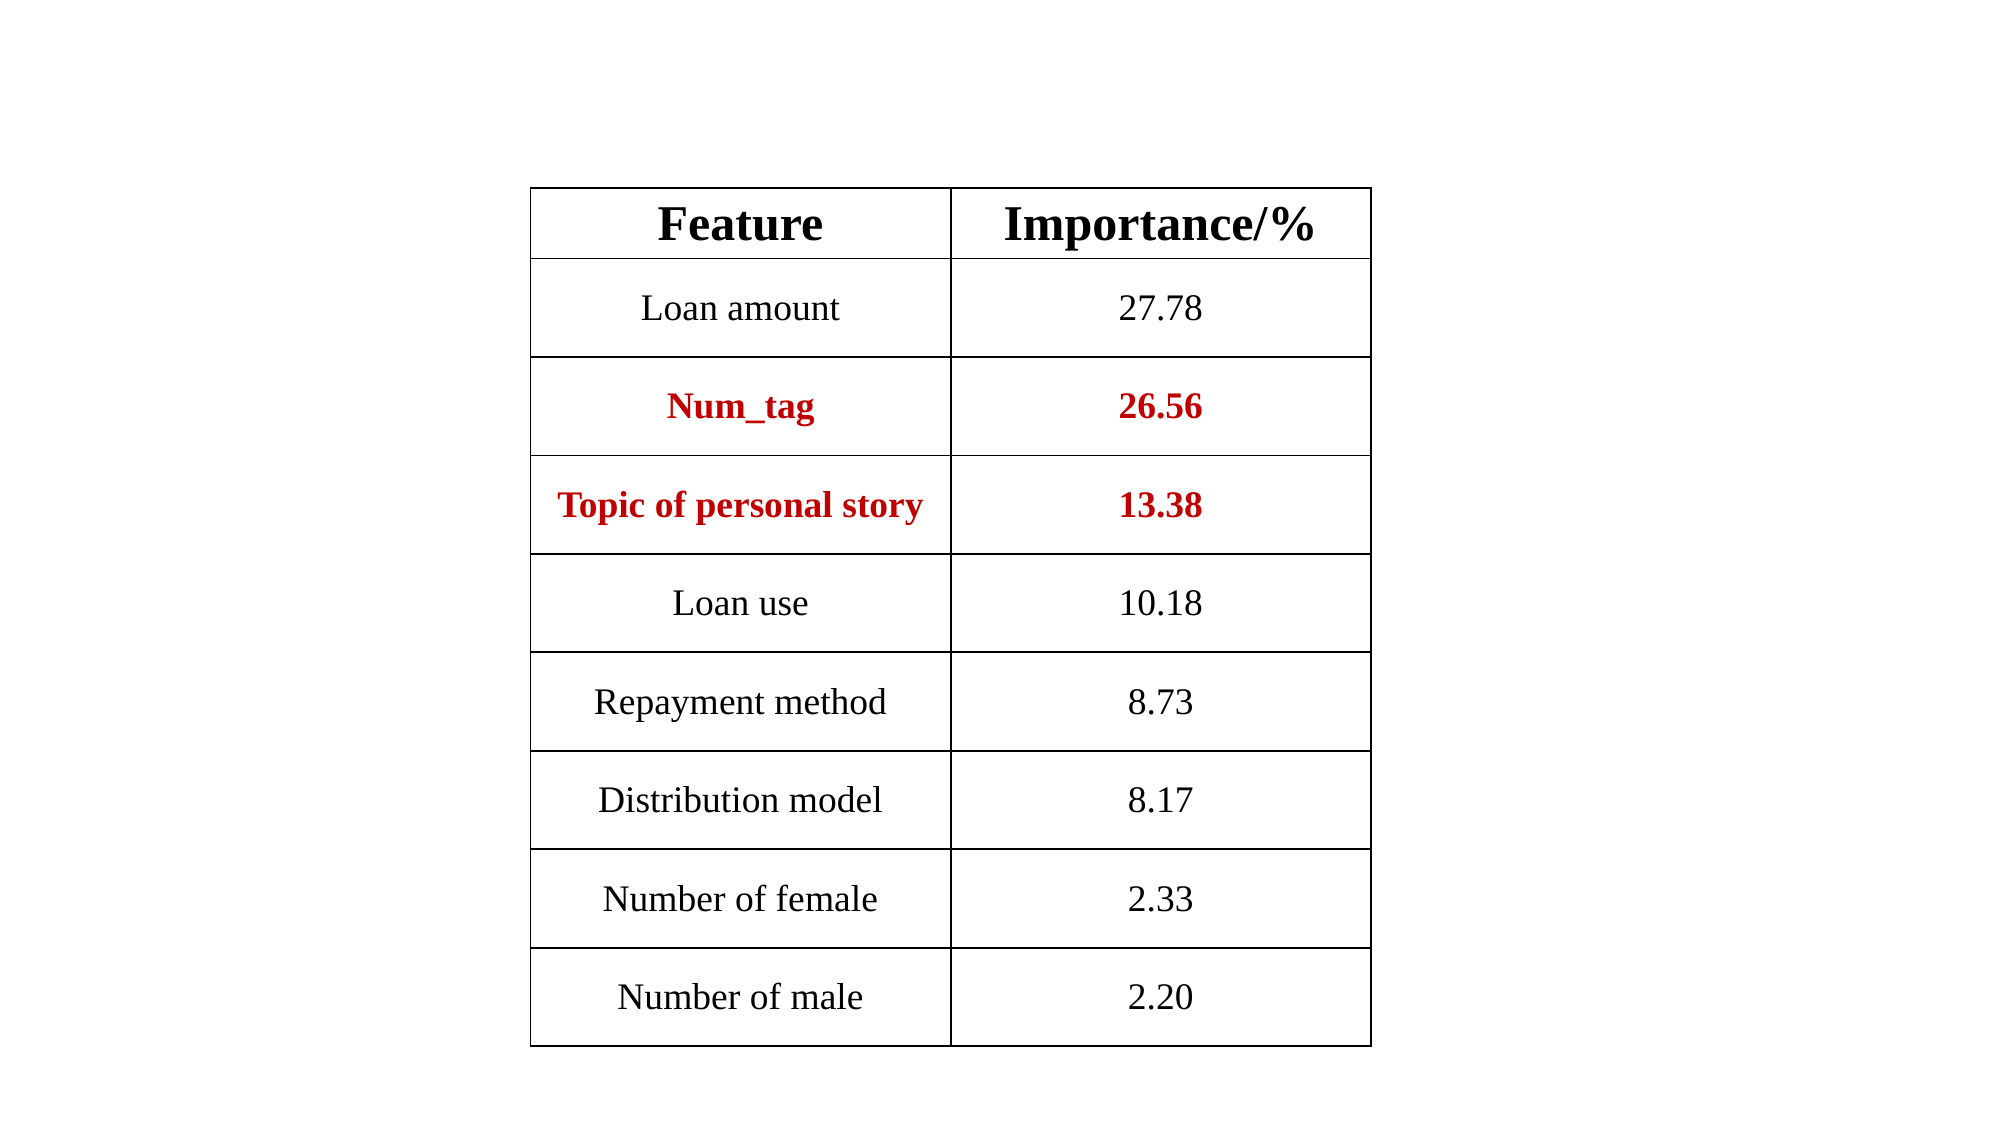

| Feature | Importance/% |
| --- | --- |
| Loan amount | 27.78 |
| Num\_tag | 26.56 |
| Topic of personal story | 13.38 |
| Loan use | 10.18 |
| Repayment method | 8.73 |
| Distribution model | 8.17 |
| Number of female | 2.33 |
| Number of male | 2.20 |